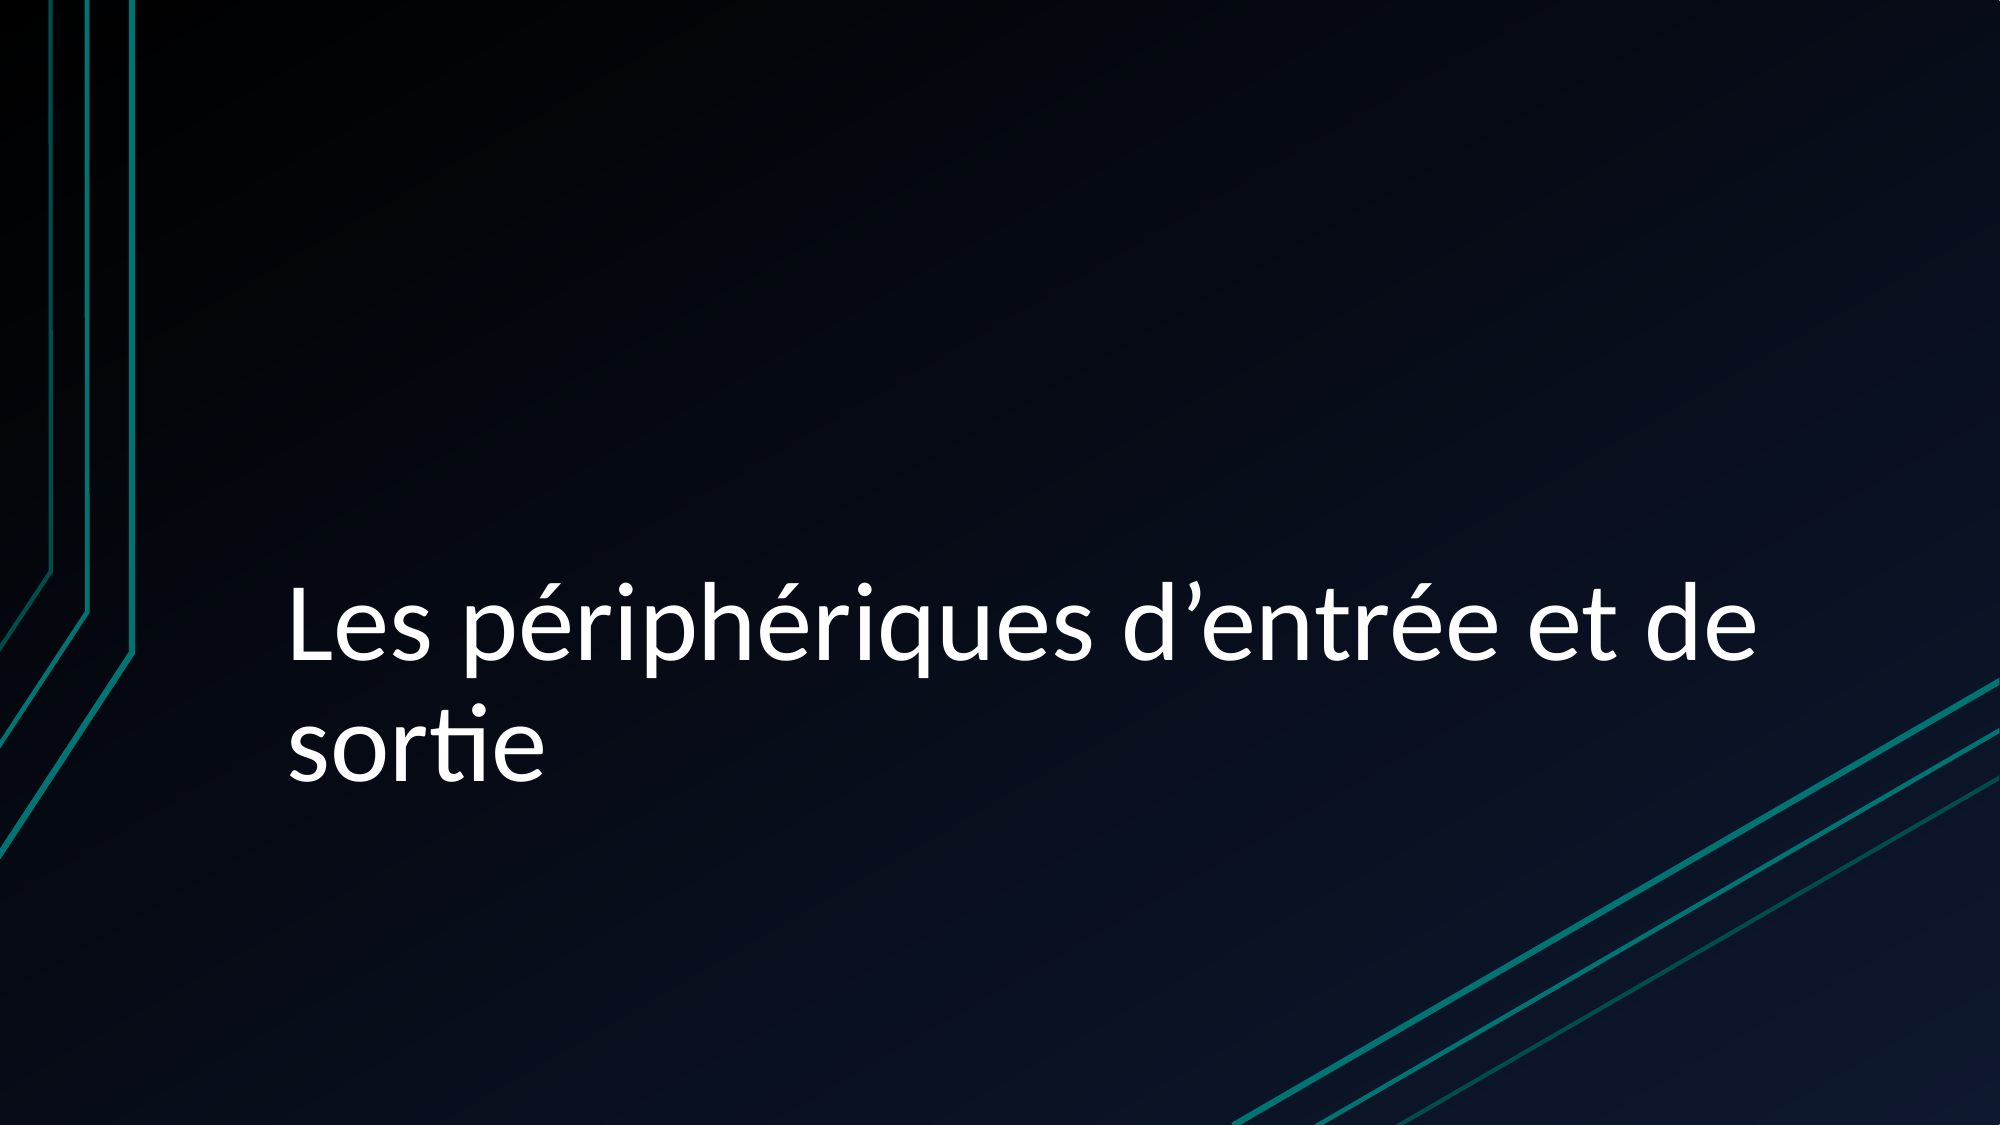

# Les périphériques d’entrée et de sortie